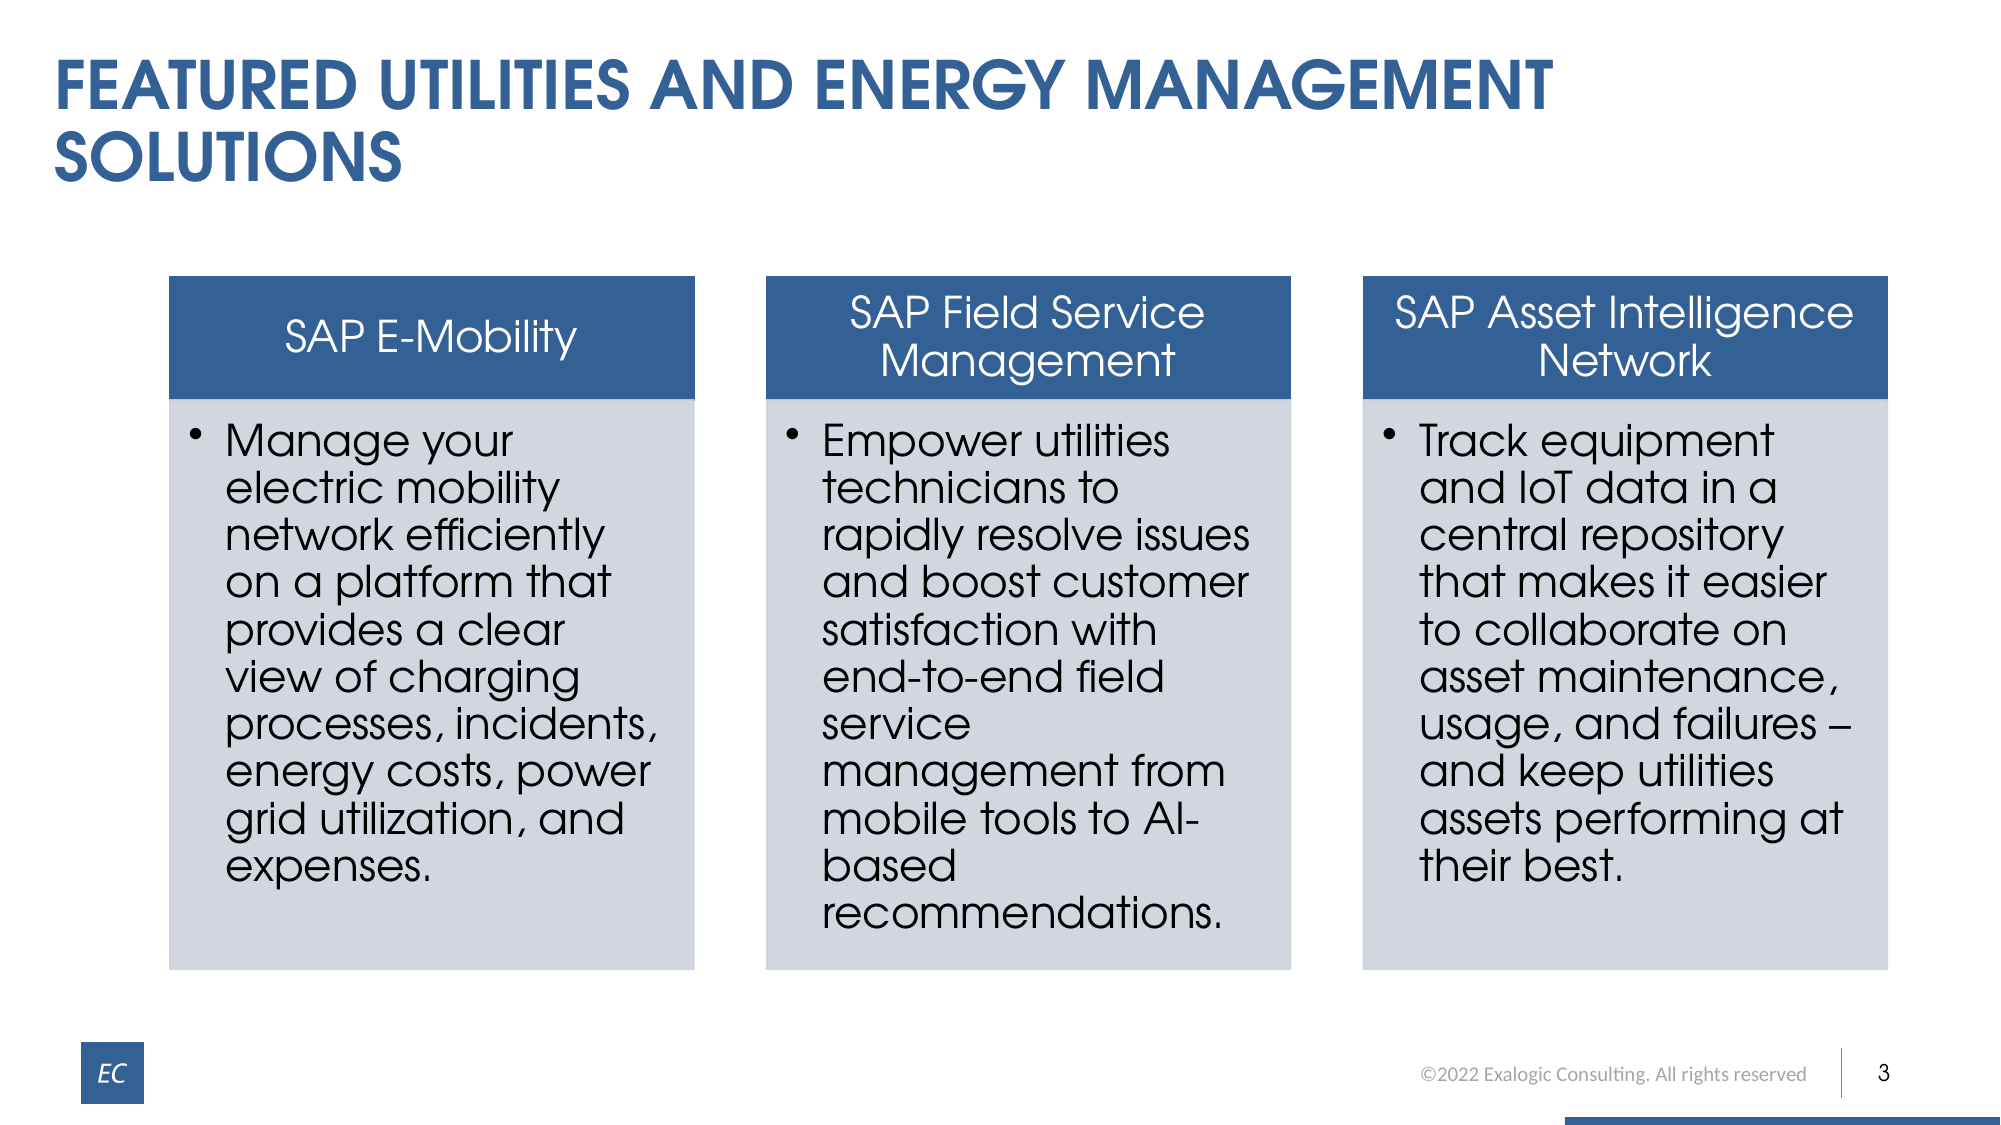

Featured utilities and energy management solutions
SAP E-Mobility
Manage your electric mobility network efficiently on a platform that provides a clear view of charging processes, incidents, energy costs, power grid utilization, and expenses.
SAP Field Service Management
Empower utilities technicians to rapidly resolve issues and boost customer satisfaction with end-to-end field service management from mobile tools to AI-based recommendations.
SAP Asset Intelligence Network
Track equipment and IoT data in a central repository that makes it easier to collaborate on asset maintenance, usage, and failures – and keep utilities assets performing at their best.

3